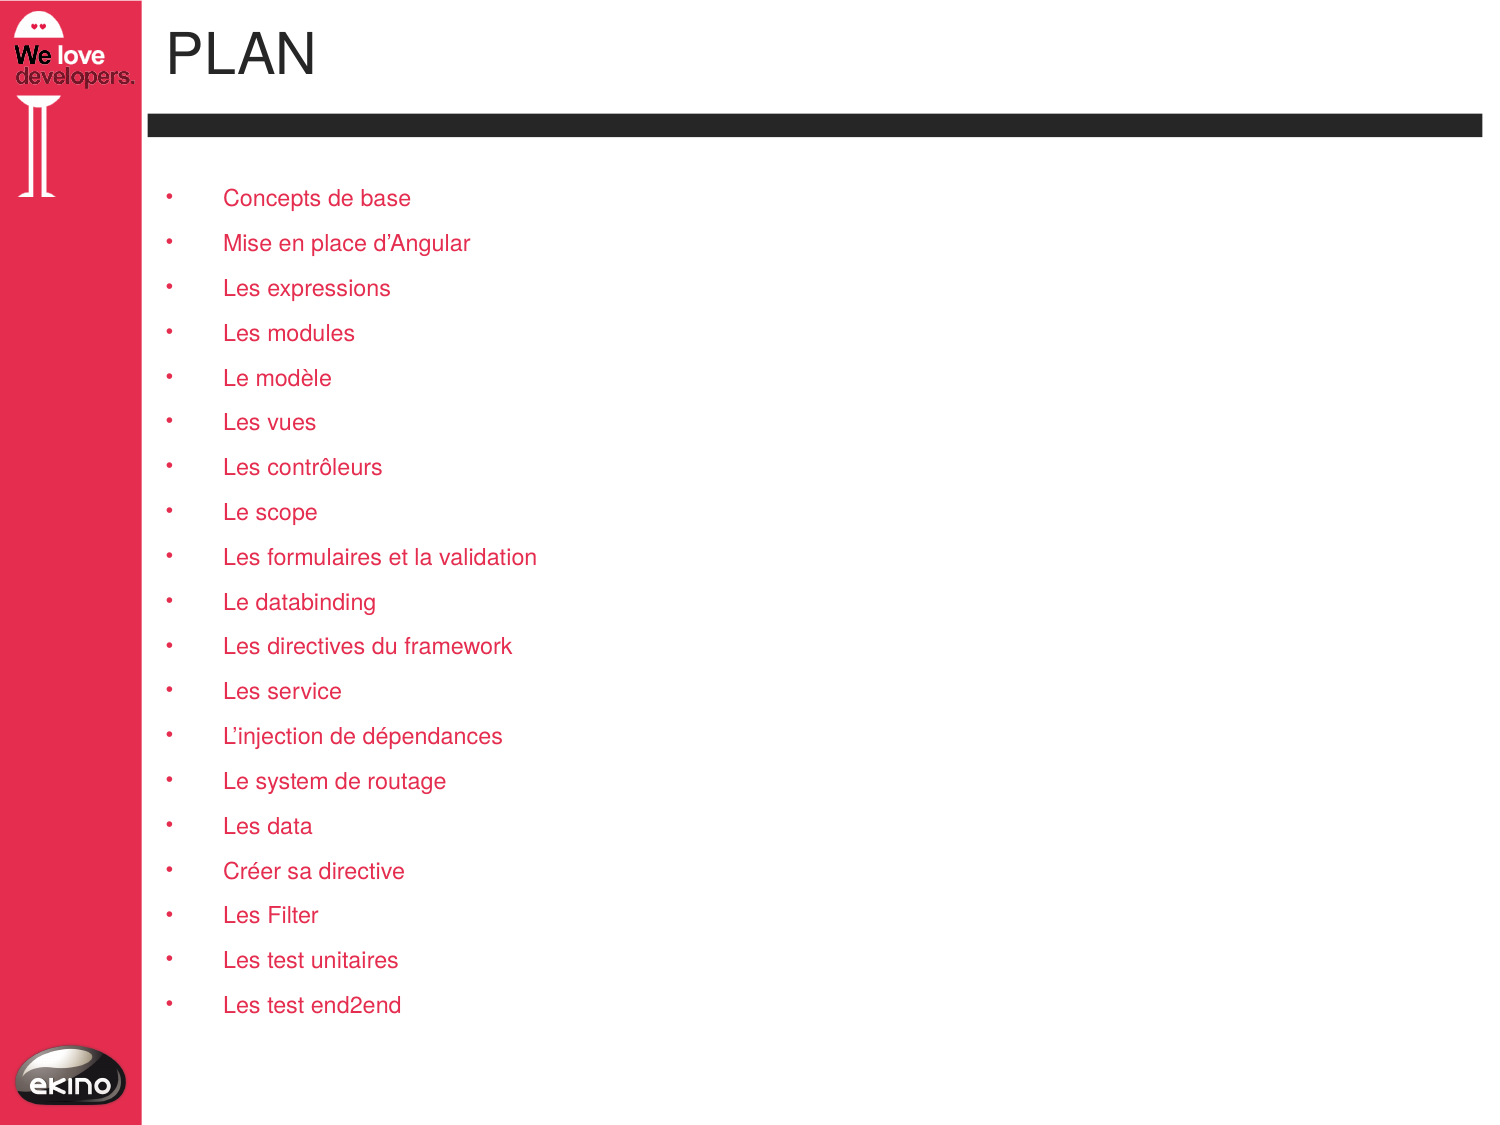

# PLAN
Concepts de base
Mise en place d’Angular
Les expressions
Les modules
Le modèle
Les vues
Les contrôleurs
Le scope
Les formulaires et la validation
Le databinding
Les directives du framework
Les service
L’injection de dépendances
Le system de routage
Les data
Créer sa directive
Les Filter
Les test unitaires
Les test end2end